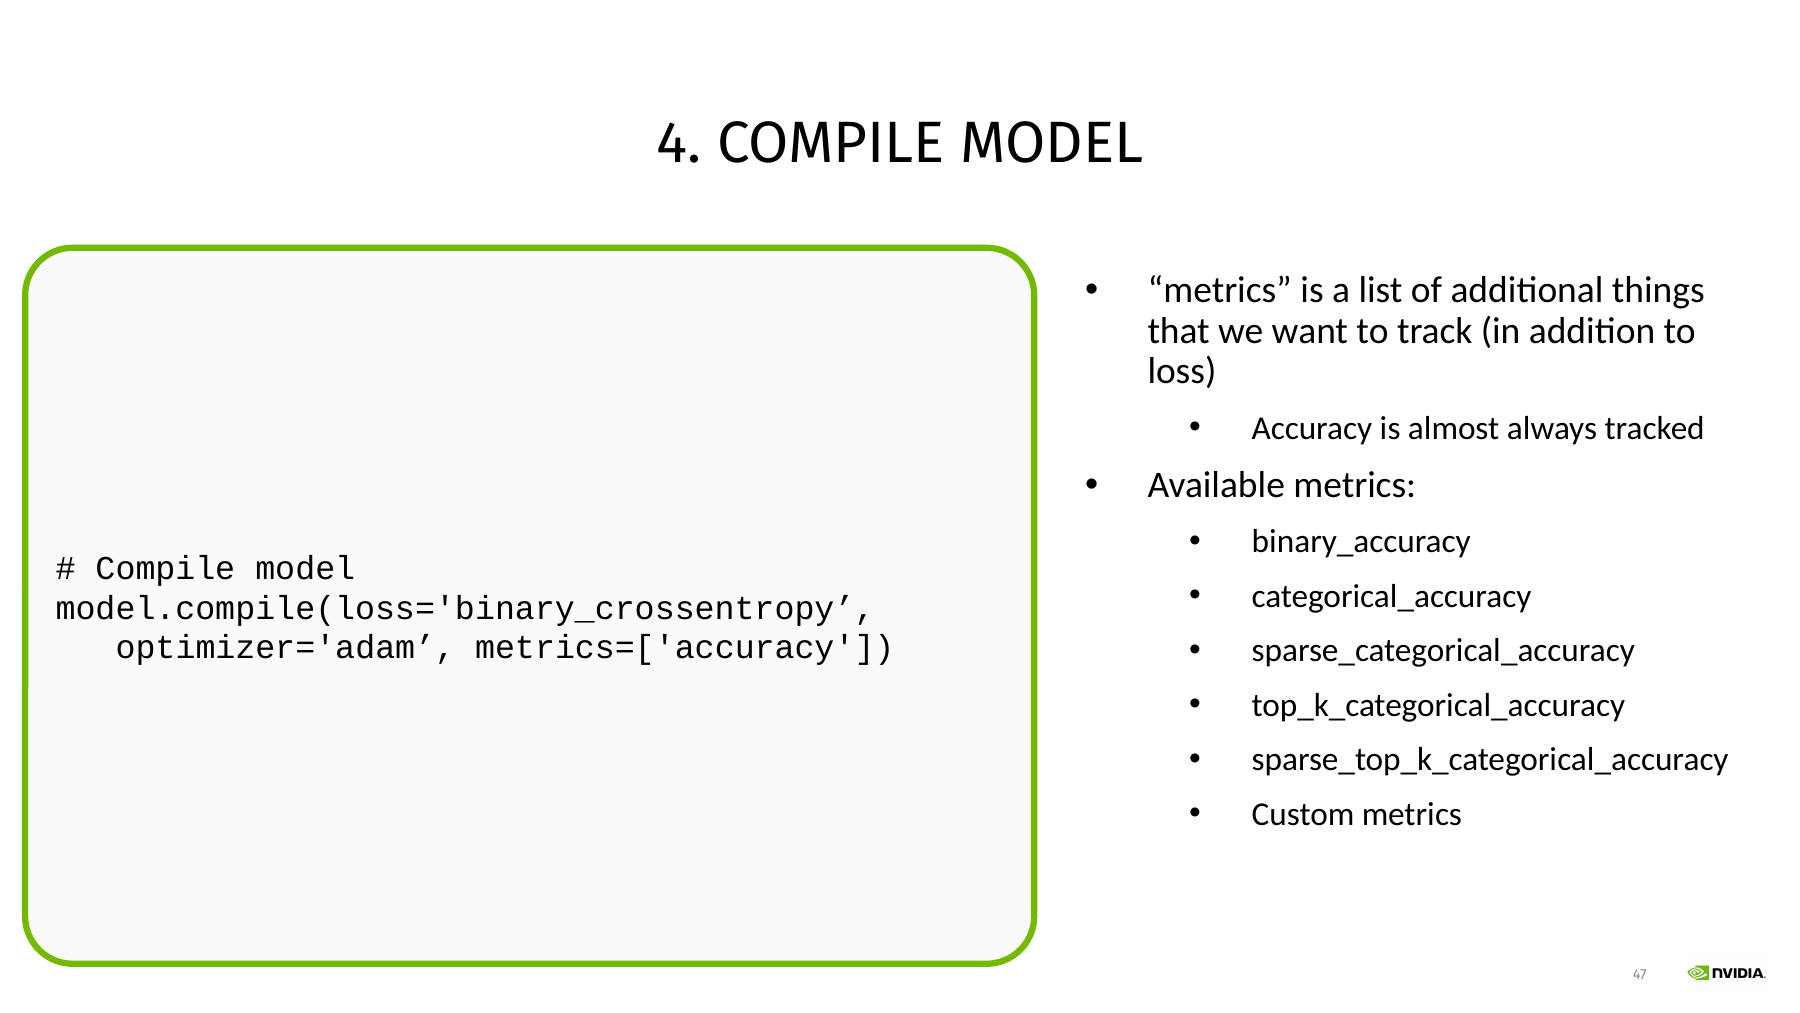

# 4. Compile Model
# Compile model
model.compile(loss='binary_crossentropy’,
   optimizer='adam’, metrics=['accuracy'])
“metrics” is a list of additional things that we want to track (in addition to loss)
Accuracy is almost always tracked
Available metrics:
binary_accuracy
categorical_accuracy
sparse_categorical_accuracy
top_k_categorical_accuracy
sparse_top_k_categorical_accuracy
Custom metrics